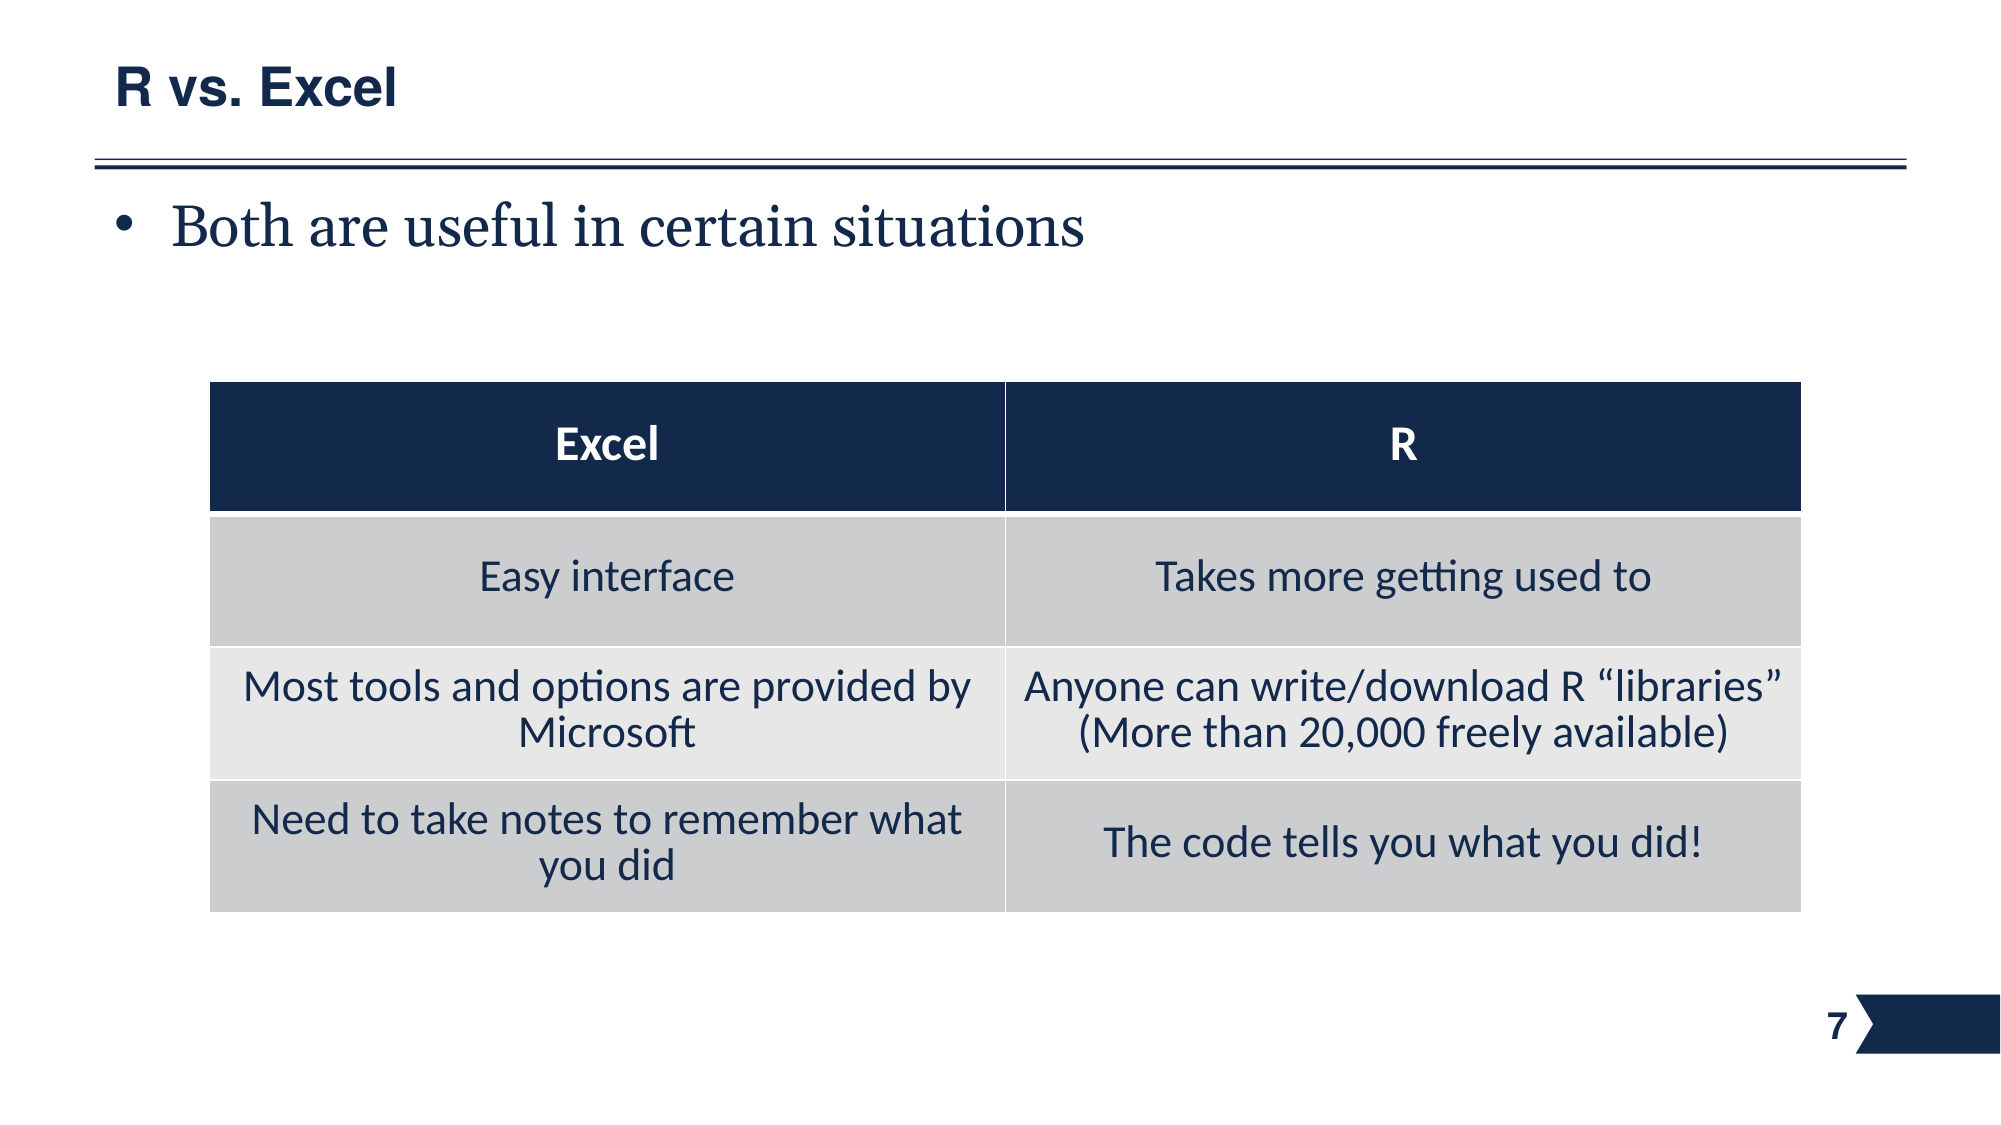

# R vs. Excel
Both are useful in certain situations
| Excel | R |
| --- | --- |
| Easy interface | Takes more getting used to |
| Most tools and options are provided by Microsoft | Anyone can write/download R “libraries” (More than 20,000 freely available) |
| Need to take notes to remember what you did | The code tells you what you did! |
7
7